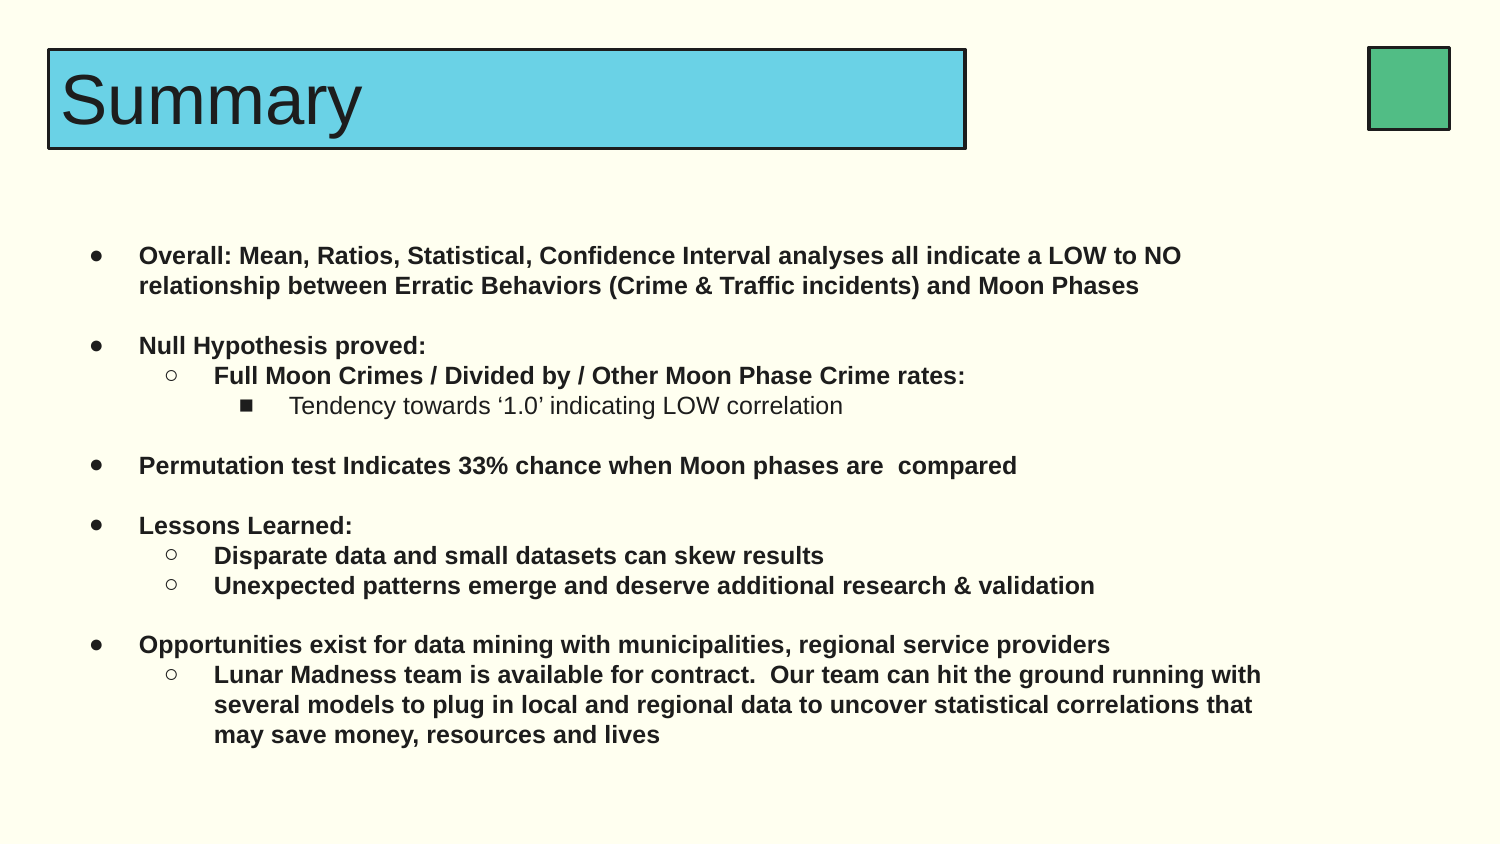

# Summary
Overall: Mean, Ratios, Statistical, Confidence Interval analyses all indicate a LOW to NO relationship between Erratic Behaviors (Crime & Traffic incidents) and Moon Phases
Null Hypothesis proved:
Full Moon Crimes / Divided by / Other Moon Phase Crime rates:
Tendency towards ‘1.0’ indicating LOW correlation
Permutation test Indicates 33% chance when Moon phases are  compared
Lessons Learned:
Disparate data and small datasets can skew results
Unexpected patterns emerge and deserve additional research & validation
Opportunities exist for data mining with municipalities, regional service providers
Lunar Madness team is available for contract.  Our team can hit the ground running with several models to plug in local and regional data to uncover statistical correlations that may save money, resources and lives